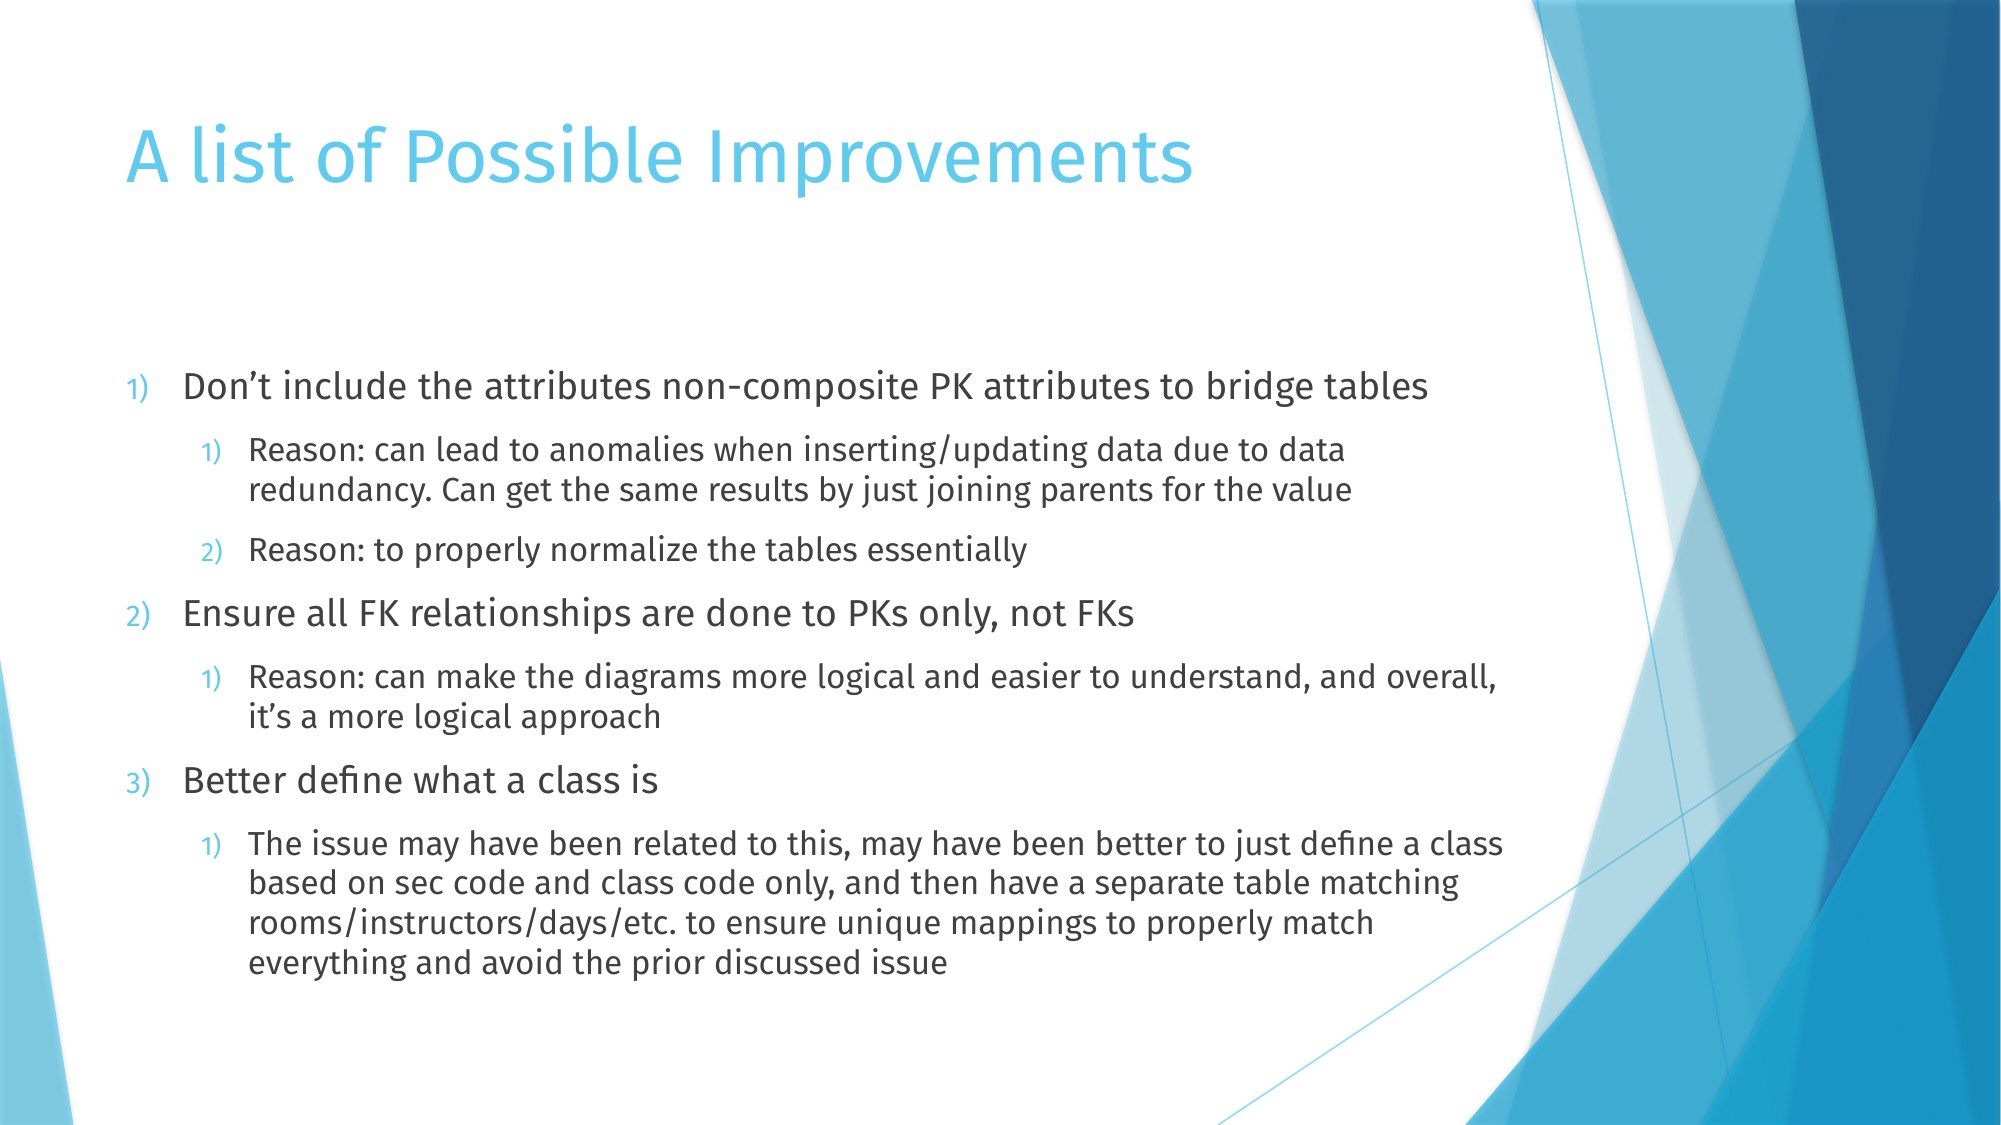

# A list of Possible Improvements
Don’t include the attributes non-composite PK attributes to bridge tables
Reason: can lead to anomalies when inserting/updating data due to data redundancy. Can get the same results by just joining parents for the value
Reason: to properly normalize the tables essentially
Ensure all FK relationships are done to PKs only, not FKs
Reason: can make the diagrams more logical and easier to understand, and overall, it’s a more logical approach
Better define what a class is
The issue may have been related to this, may have been better to just define a class based on sec code and class code only, and then have a separate table matching rooms/instructors/days/etc. to ensure unique mappings to properly match everything and avoid the prior discussed issue